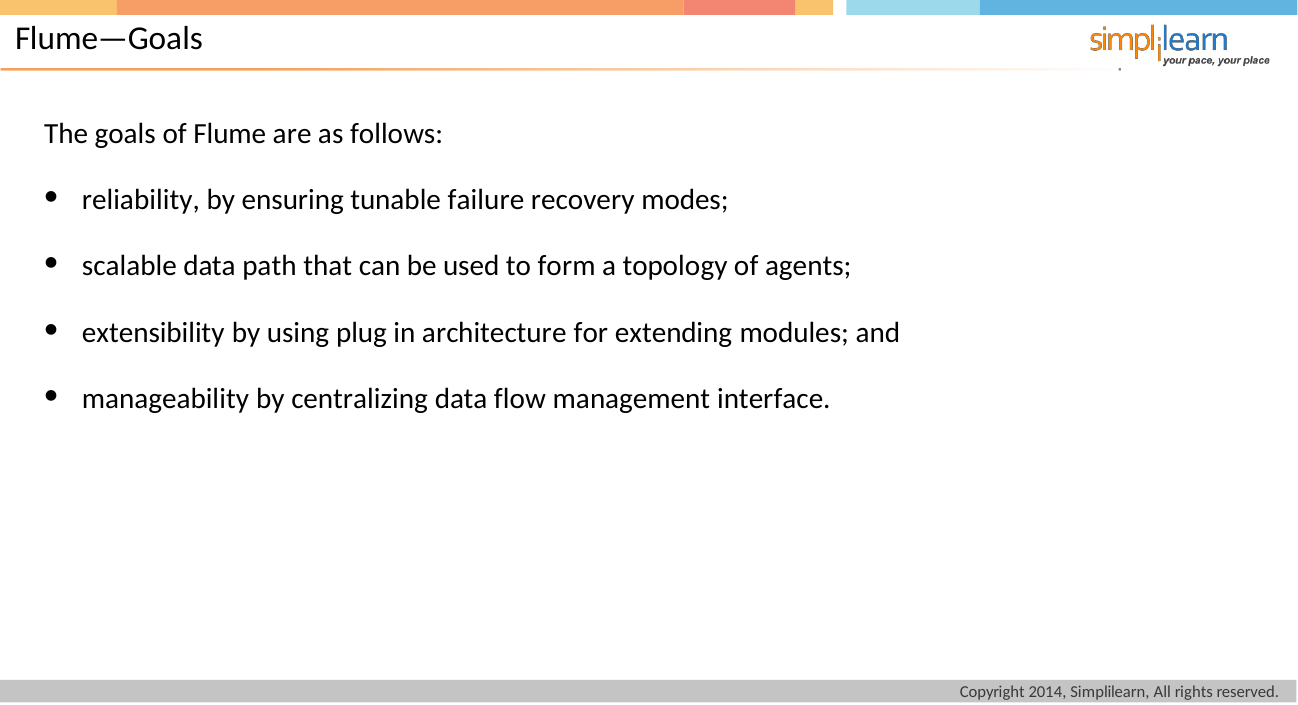

# Flume—Goals

The goals of Flume are as follows:

reliability, by ensuring tunable failure recovery modes;

scalable data path that can be used to form a topology of agents;

extensibility by using plug in architecture for extending modules; and

manageability by centralizing data flow management interface.
Copyright 2014, Simplilearn, All rights reserved.